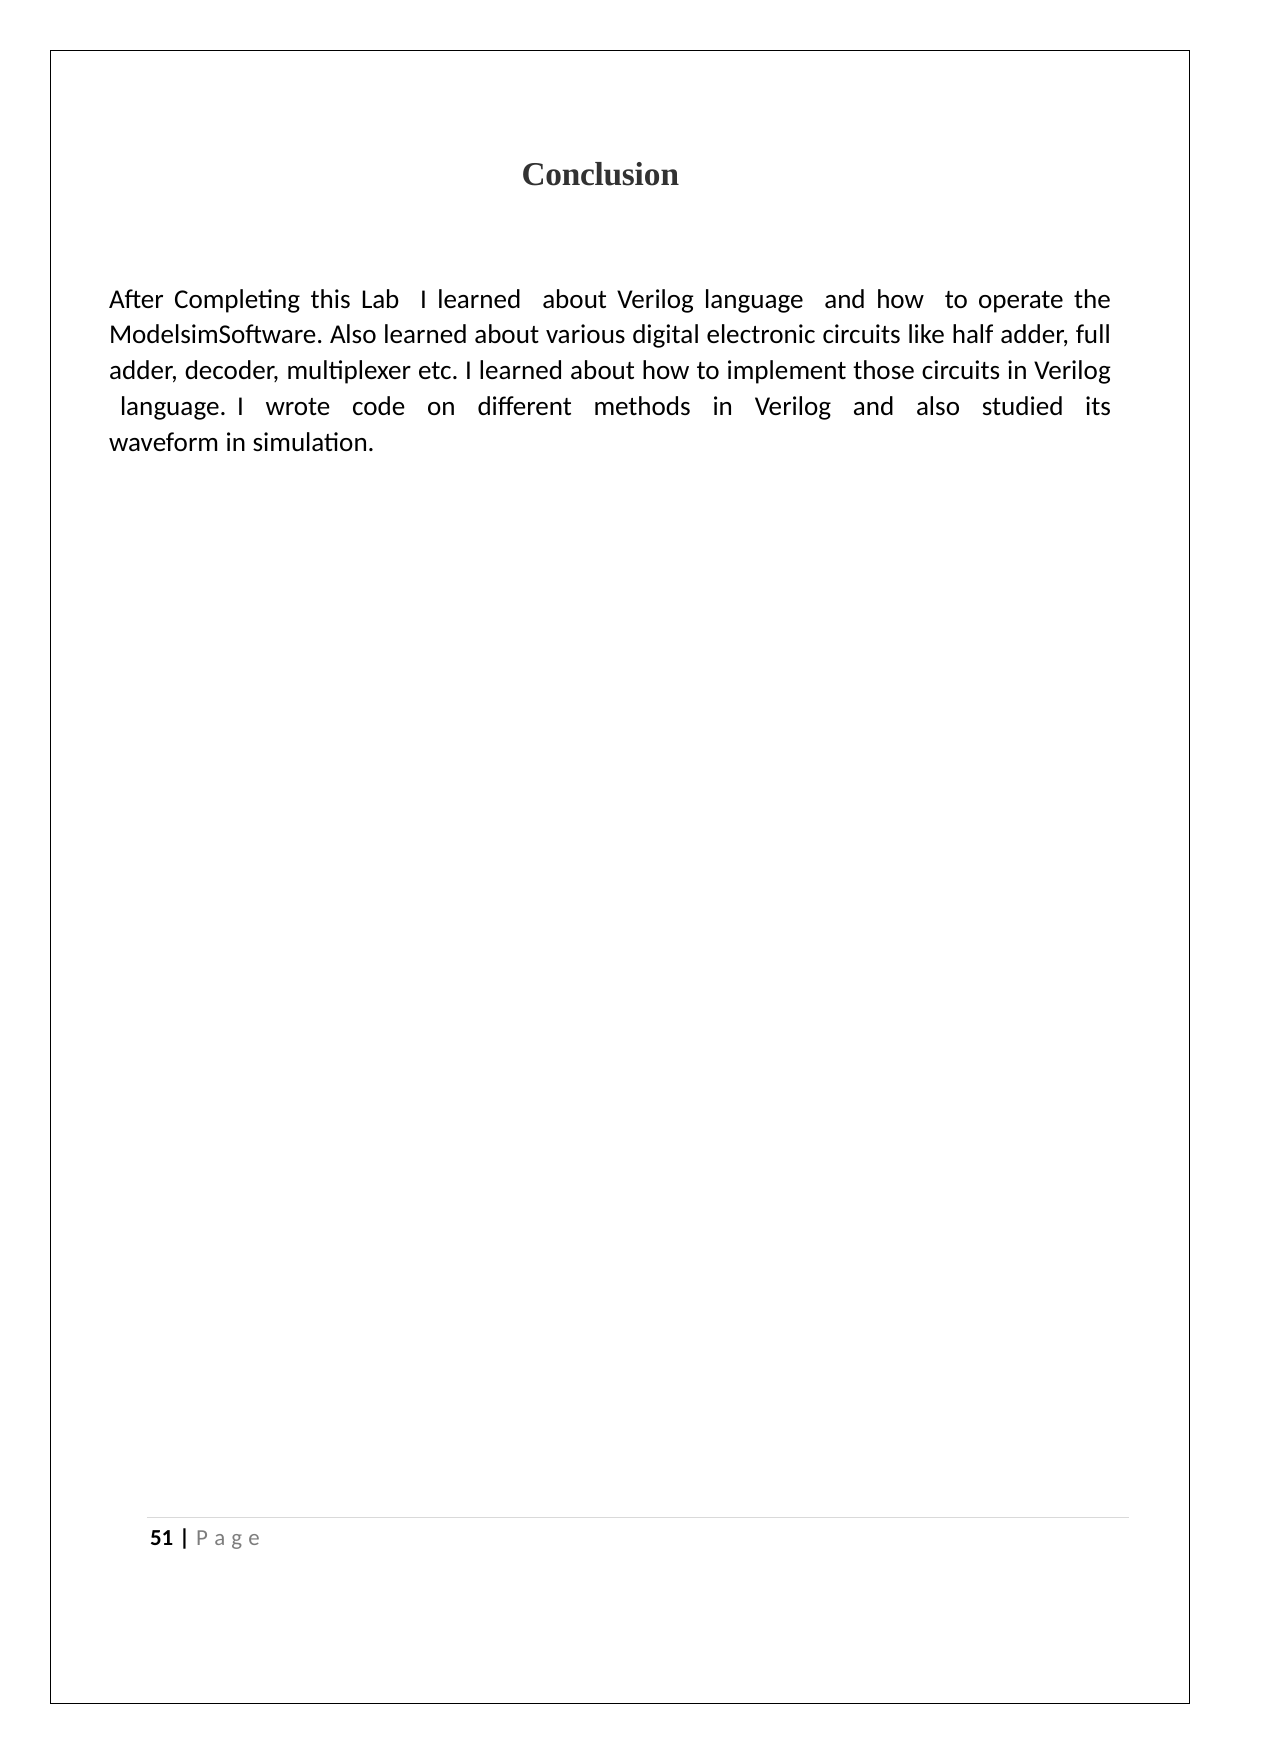

Conclusion
After Completing this Lab  I learned  about Verilog language  and how  to operate the ModelsimSoftware. Also learned about various digital electronic circuits like half adder, full adder, decoder, multiplexer etc. I learned about how to implement those circuits in Verilog  language. I  wrote  code  on  different  methods  in  Verilog  and  also  studied  its waveform in simulation.

51 | P a g e